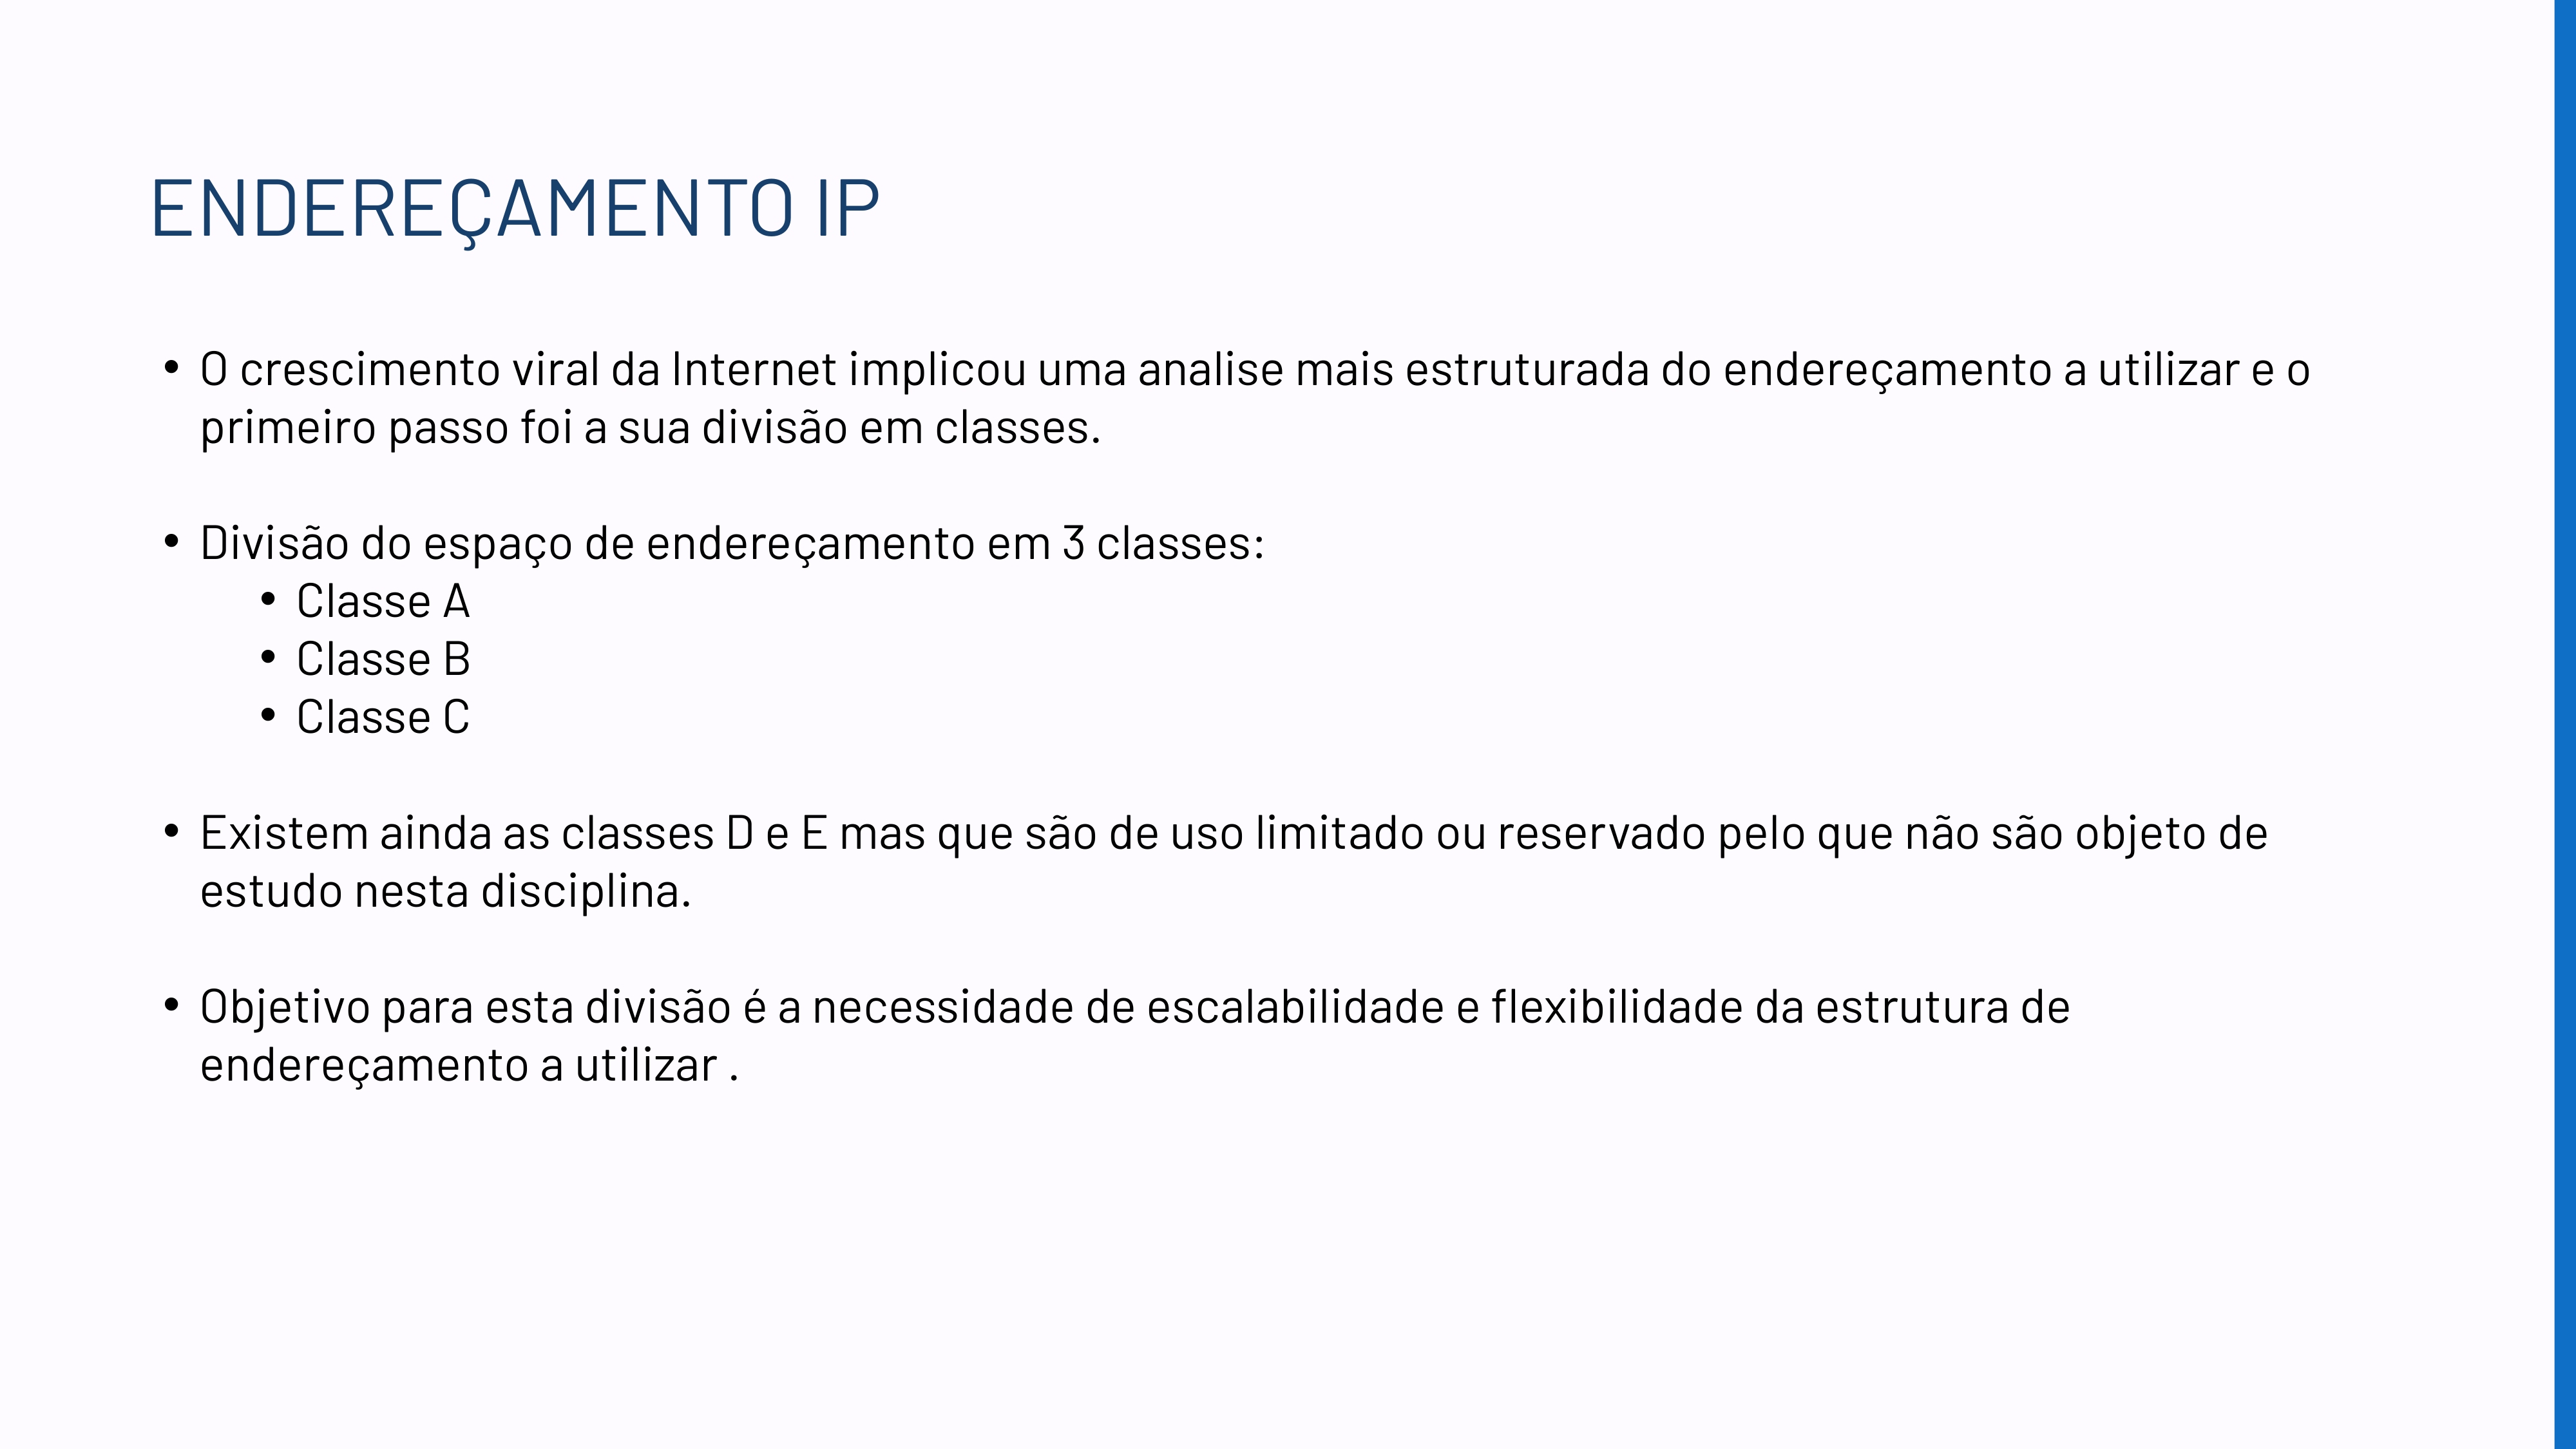

ENDEREÇAMENTO IP
O crescimento viral da Internet implicou uma analise mais estruturada do endereçamento a utilizar e o primeiro passo foi a sua divisão em classes.

Divisão do espaço de endereçamento em 3 classes:
Classe A
Classe B
Classe C

Existem ainda as classes D e E mas que são de uso limitado ou reservado pelo que não são objeto de estudo nesta disciplina.

Objetivo para esta divisão é a necessidade de escalabilidade e flexibilidade da estrutura de endereçamento a utilizar .